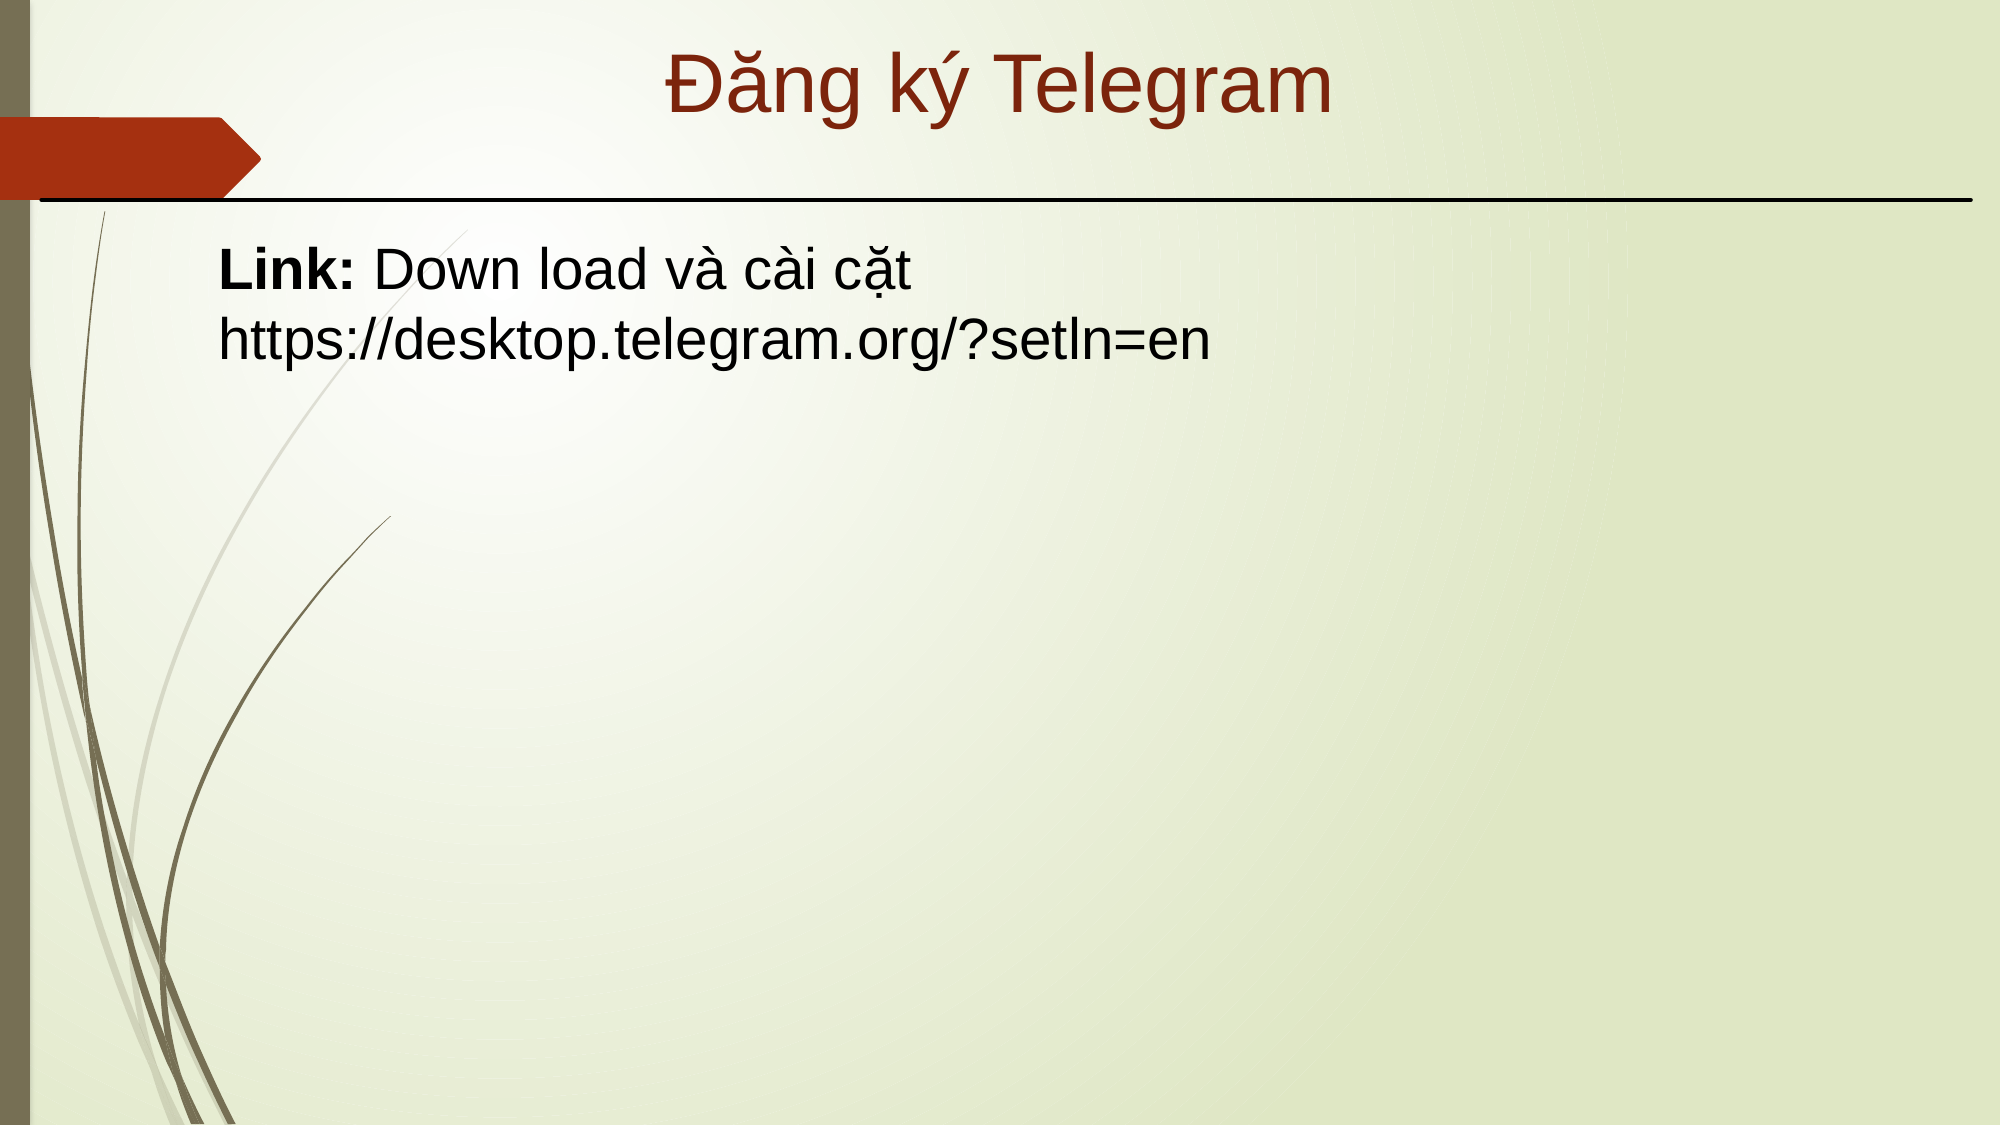

# Đăng ký Telegram
Link: Down load và cài cặt
https://desktop.telegram.org/?setln=en